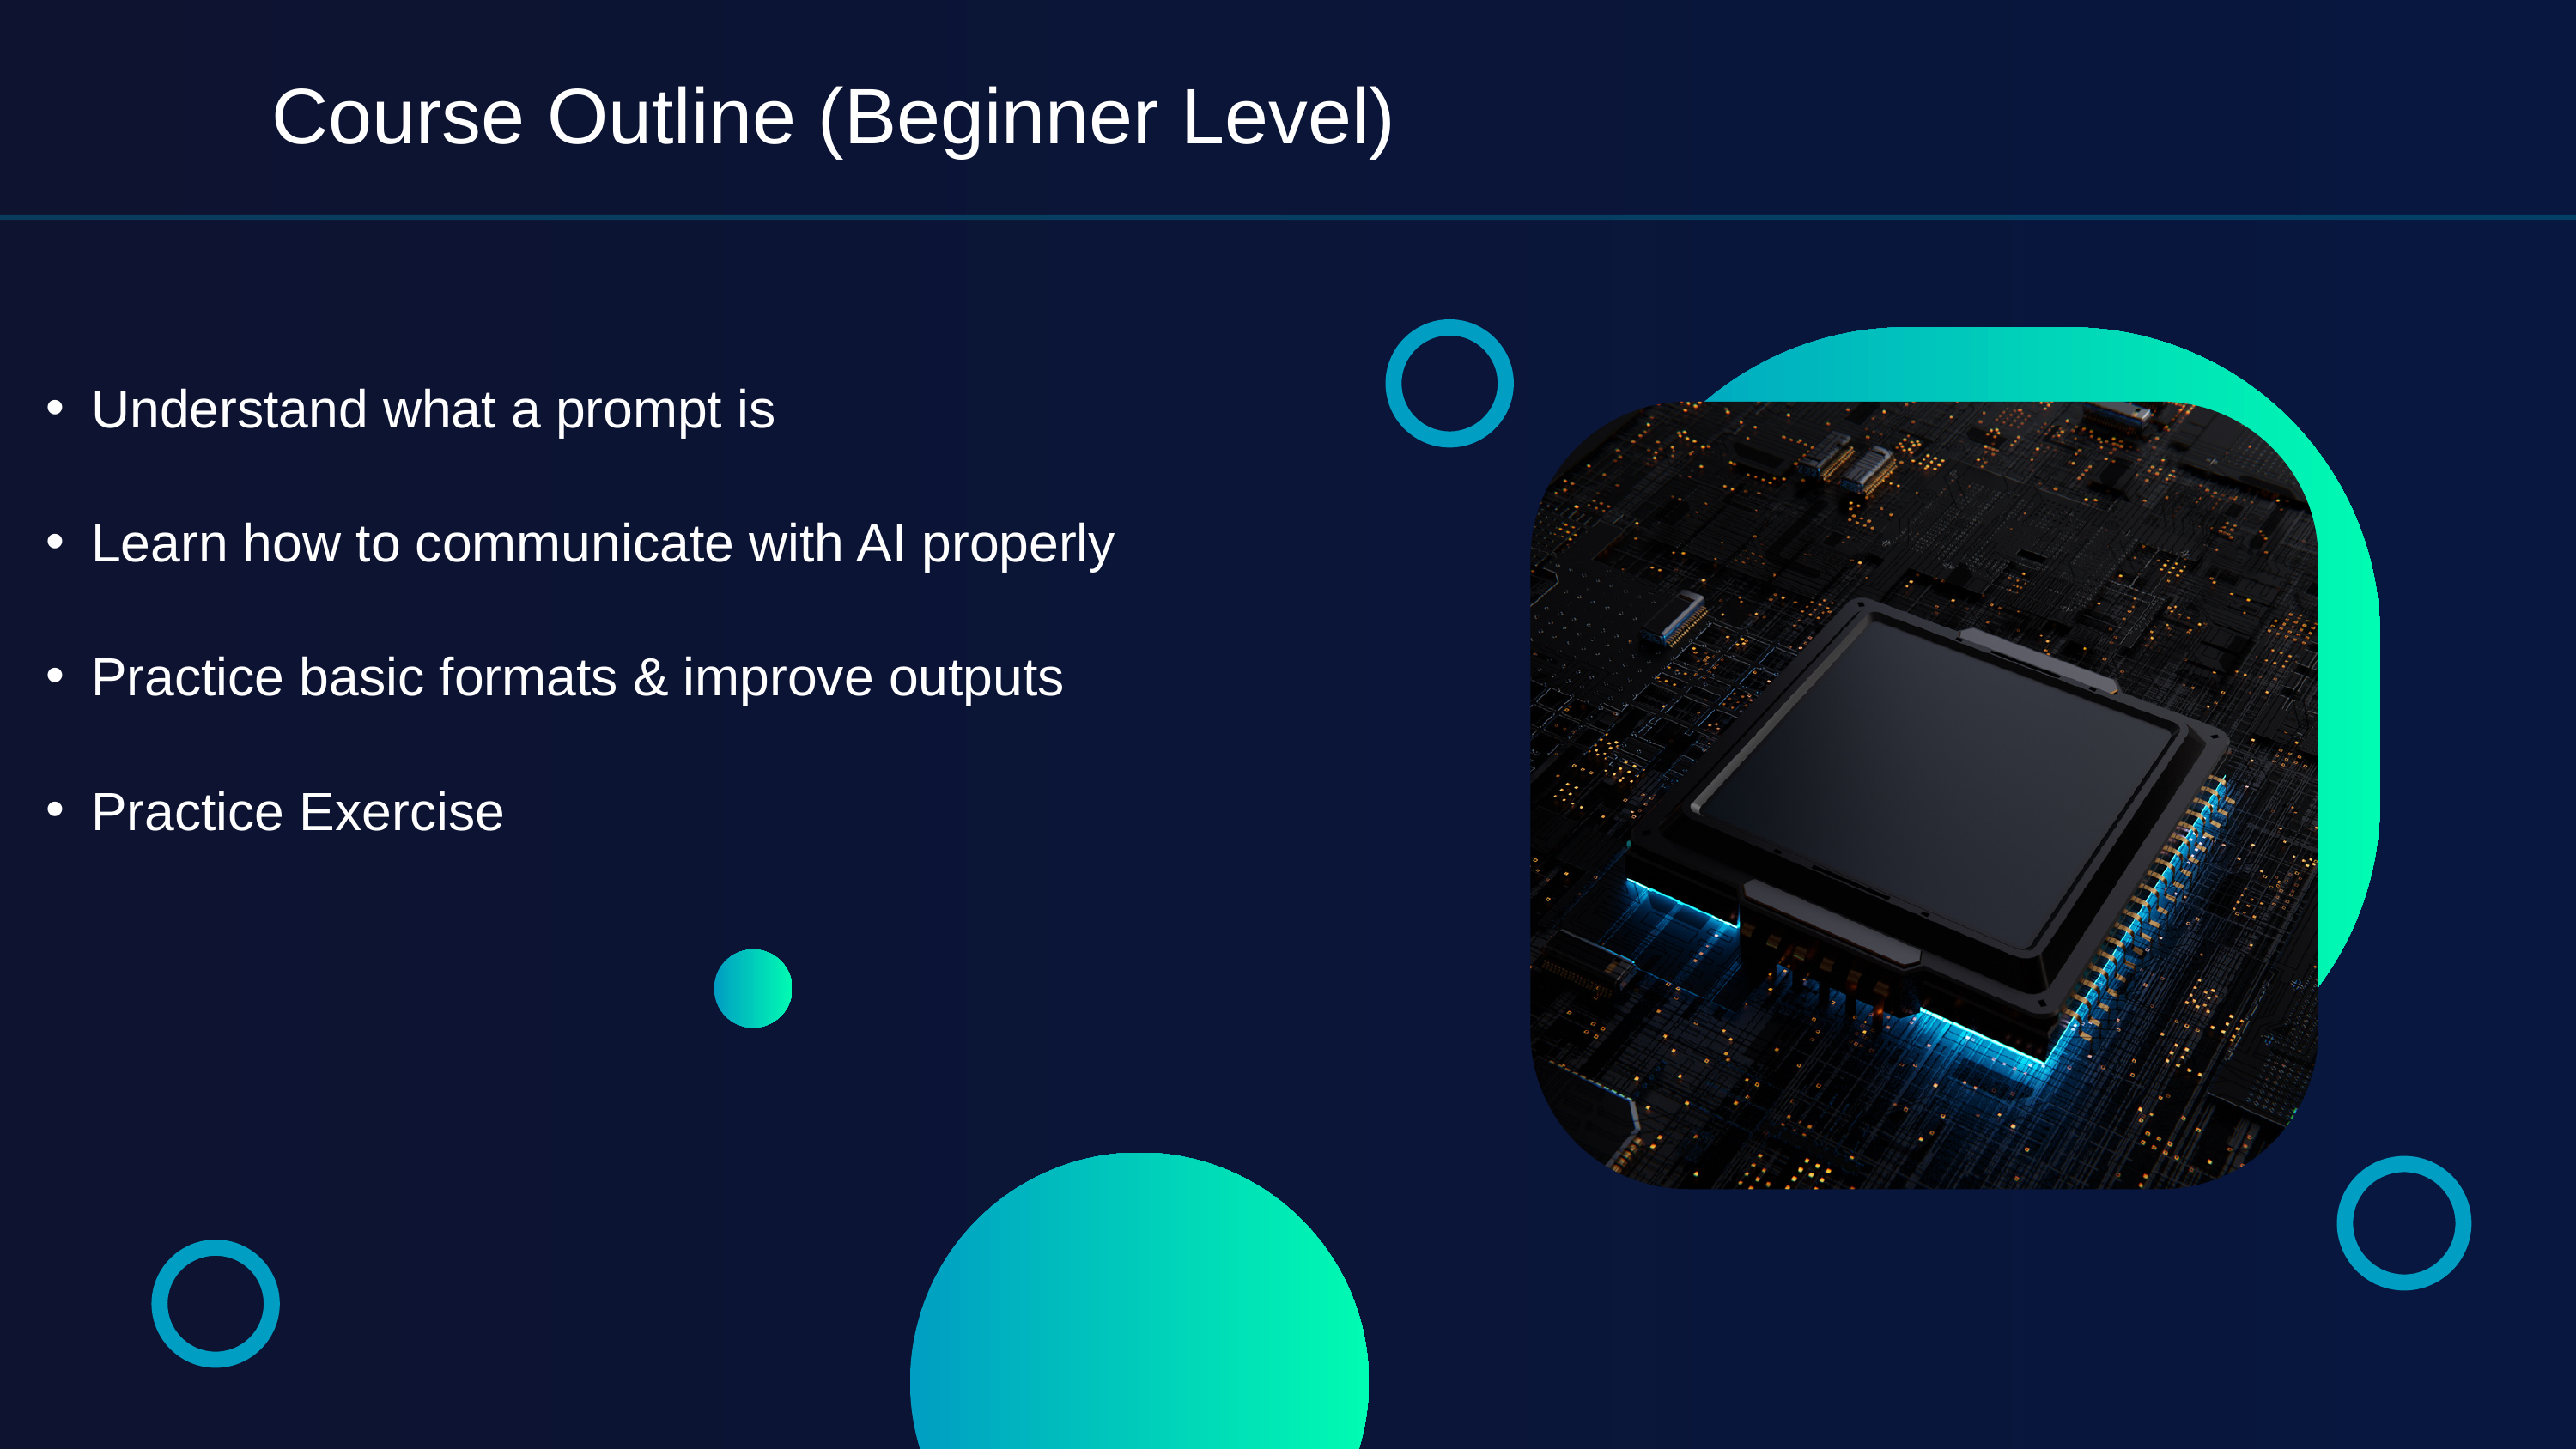

Course Outline (Beginner Level)
Understand what a prompt is
Learn how to communicate with AI properly
Practice basic formats & improve outputs
Practice Exercise